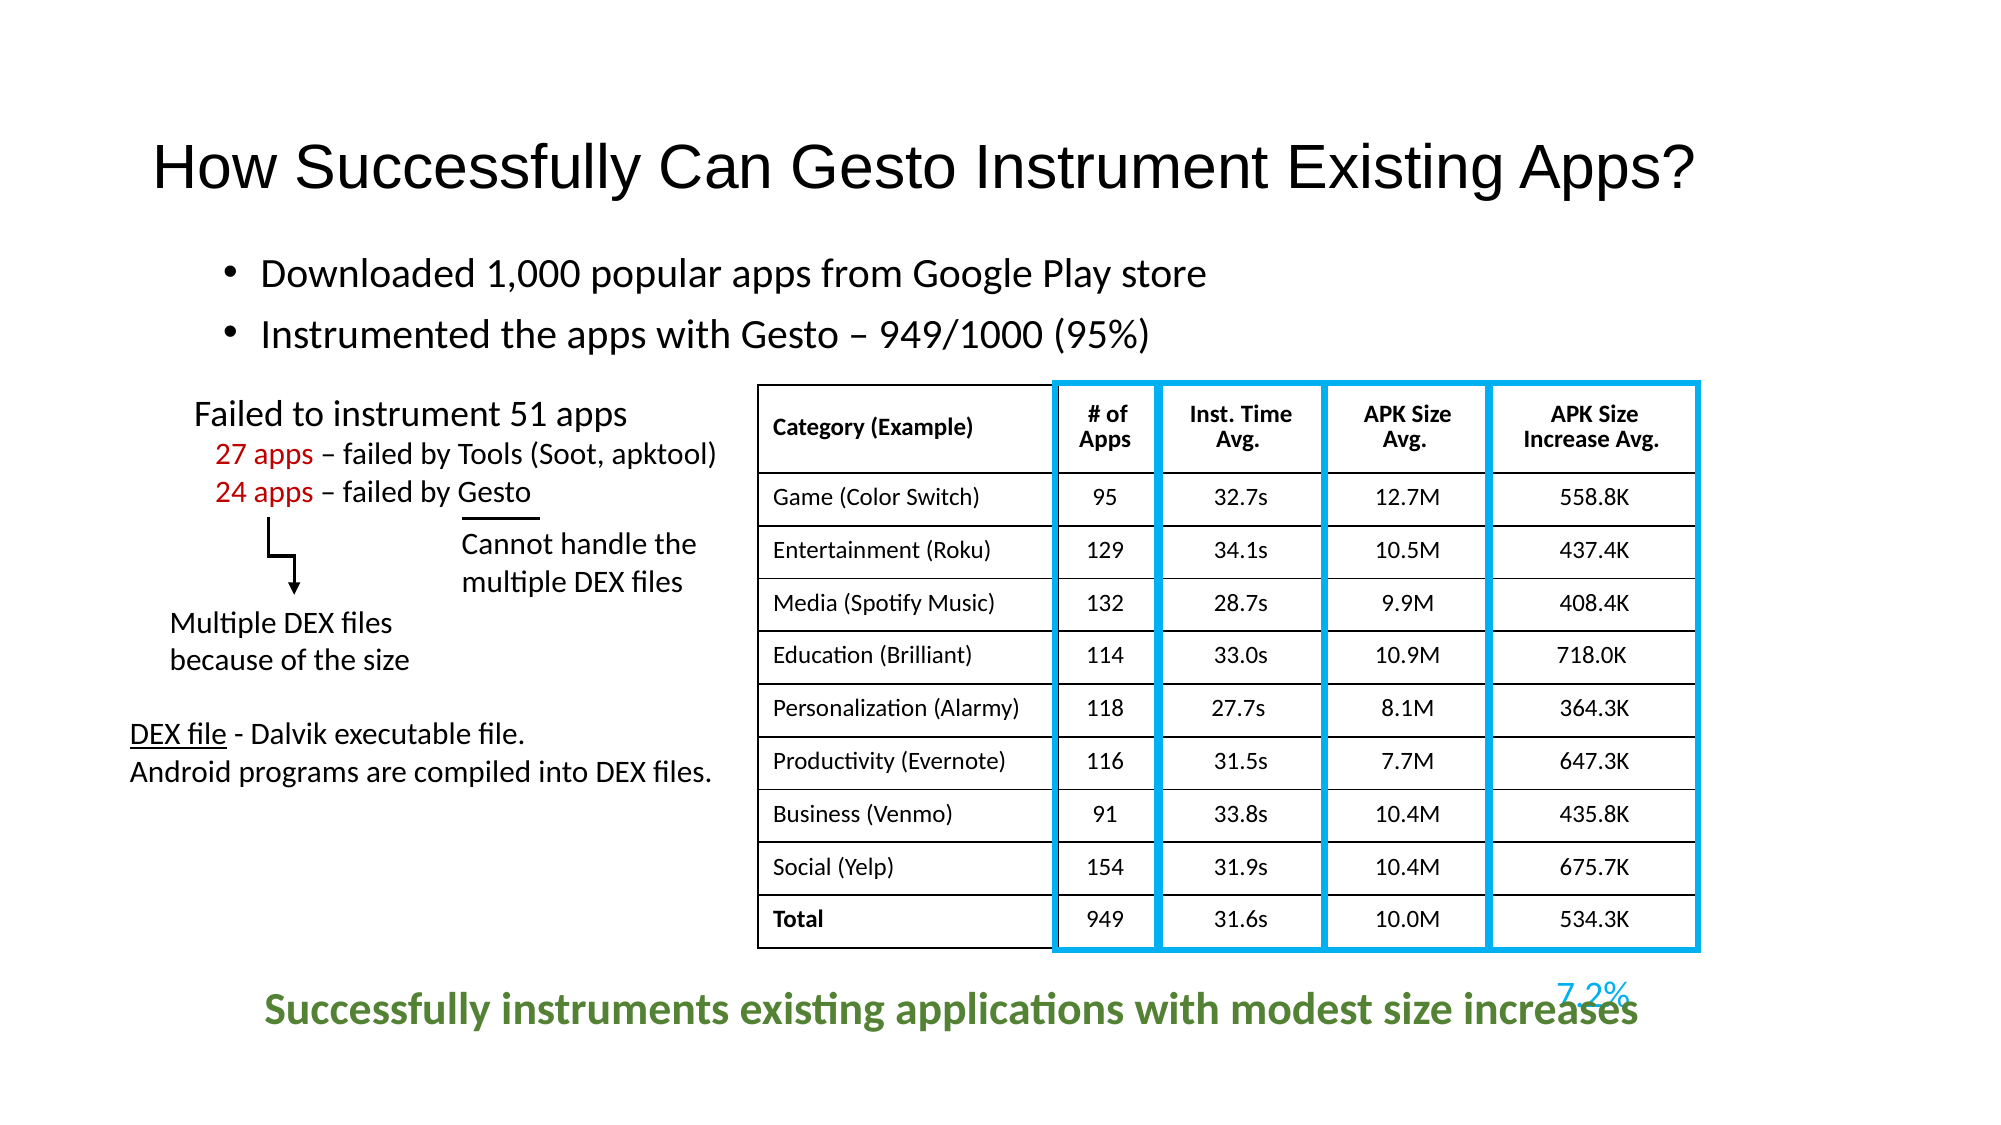

# How Successfully Can Gesto Instrument Existing Apps?
Downloaded 1,000 popular apps from Google Play store
Instrumented the apps with Gesto – 949/1000 (95%)
Failed to instrument 51 apps
   27 apps – failed by Tools (Soot, apktool)
   24 apps – failed by Gesto

| Category (Example) | # of Apps | Inst. Time Avg. | APK Size Avg. | APK Size Increase Avg. |
| --- | --- | --- | --- | --- |
| Game (Color Switch) | 95 | 32.7s | 12.7M | 558.8K |
| Entertainment (Roku) | 129 | 34.1s | 10.5M | 437.4K |
| Media (Spotify Music) | 132 | 28.7s | 9.9M | 408.4K |
| Education (Brilliant) | 114 | 33.0s | 10.9M | 718.0K |
| Personalization (Alarmy) | 118 | 27.7s | 8.1M | 364.3K |
| Productivity (Evernote) | 116 | 31.5s | 7.7M | 647.3K |
| Business (Venmo) | 91 | 33.8s | 10.4M | 435.8K |
| Social (Yelp) | 154 | 31.9s | 10.4M | 675.7K |
| Total | 949 | 31.6s | 10.0M | 534.3K |
Cannot handle the multiple DEX files
Multiple DEX files because of the size
DEX file - Dalvik executable file.
Android programs are compiled into DEX files.
7.2%
Successfully instruments existing applications with modest size increases